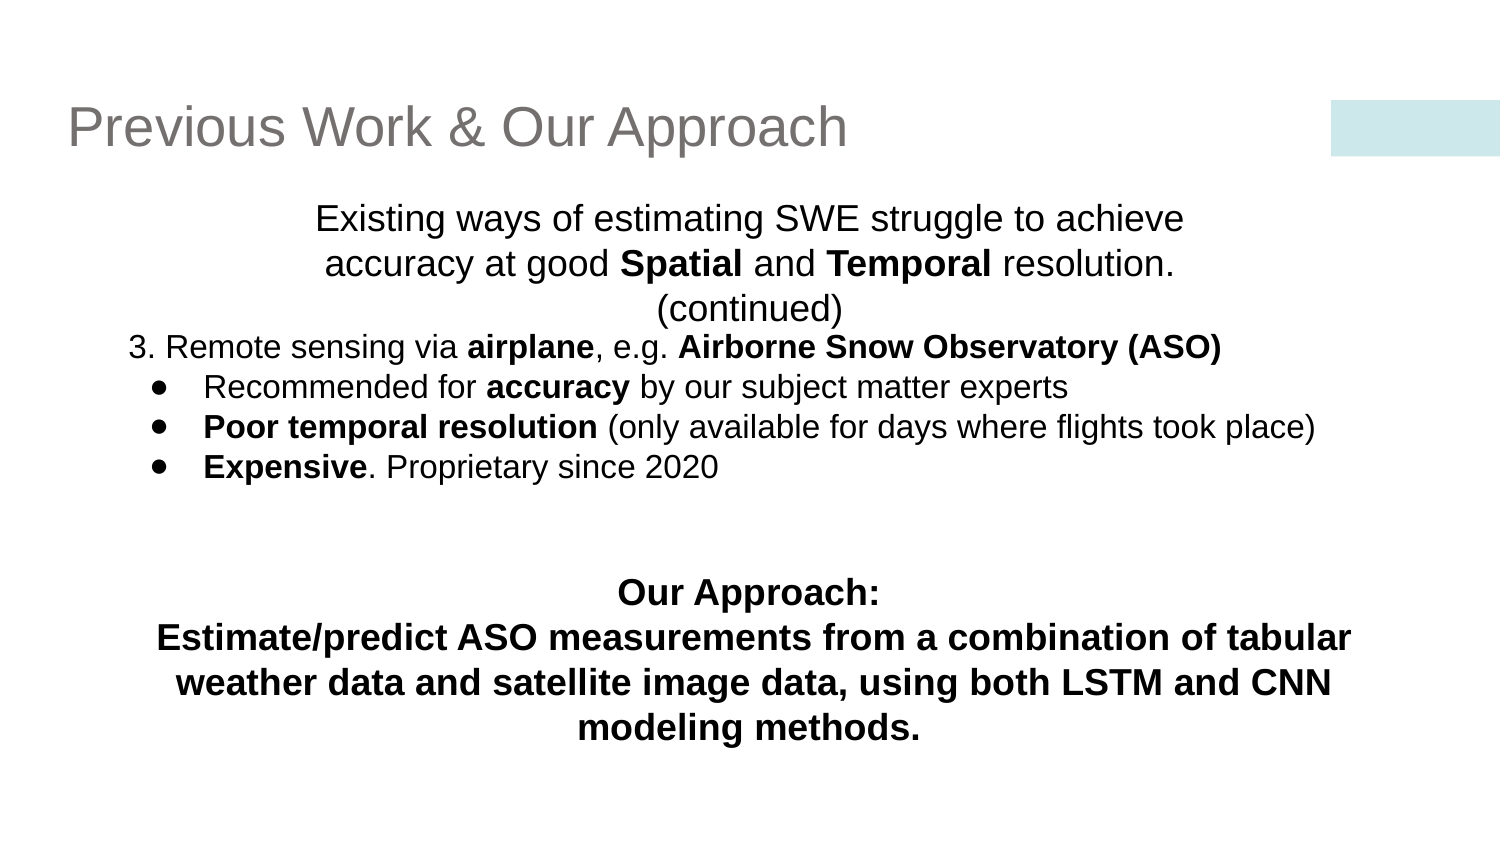

# Previous Work & Our Approach
Existing ways of estimating SWE struggle to achieve accuracy at good Spatial and Temporal resolution. (continued)
3. Remote sensing via airplane, e.g. Airborne Snow Observatory (ASO)
Recommended for accuracy by our subject matter experts
Poor temporal resolution (only available for days where flights took place)
Expensive. Proprietary since 2020
Our Approach:
Estimate/predict ASO measurements from a combination of tabular weather data and satellite image data, using both LSTM and CNN modeling methods.